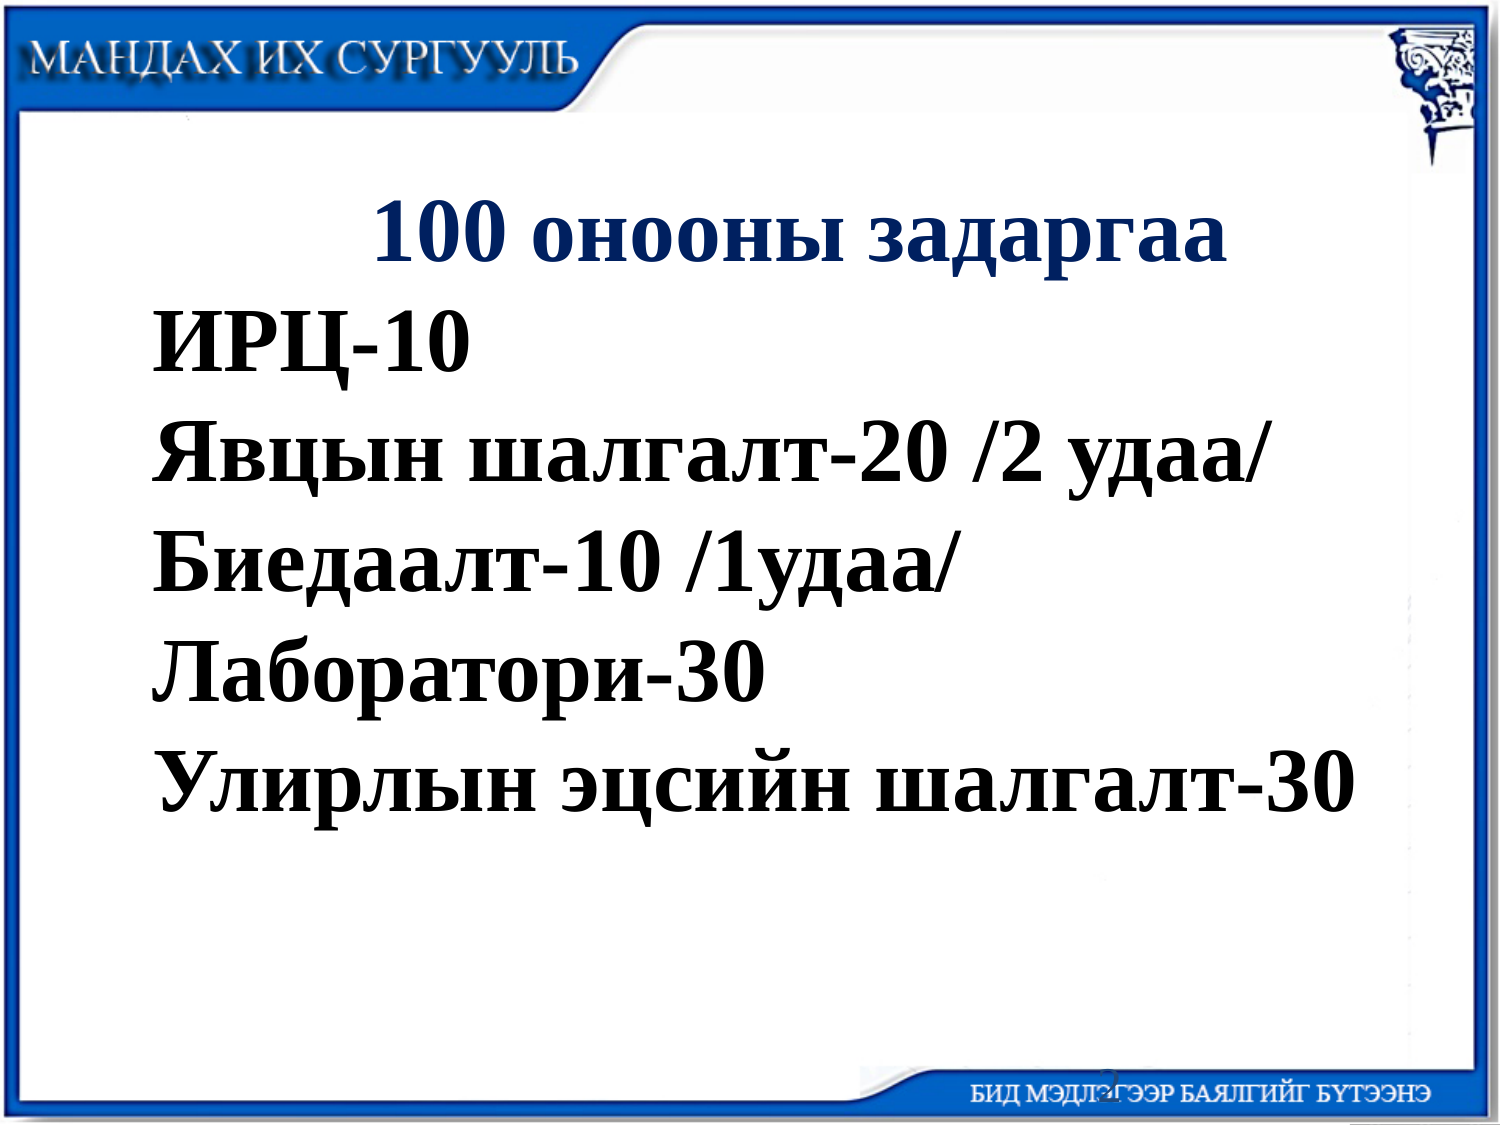

100 онооны задаргаа
ИРЦ-10
Явцын шалгалт-20 /2 удаа/
Биедаалт-10 /1удаа/
Лаборатори-30
Улирлын эцсийн шалгалт-30

2